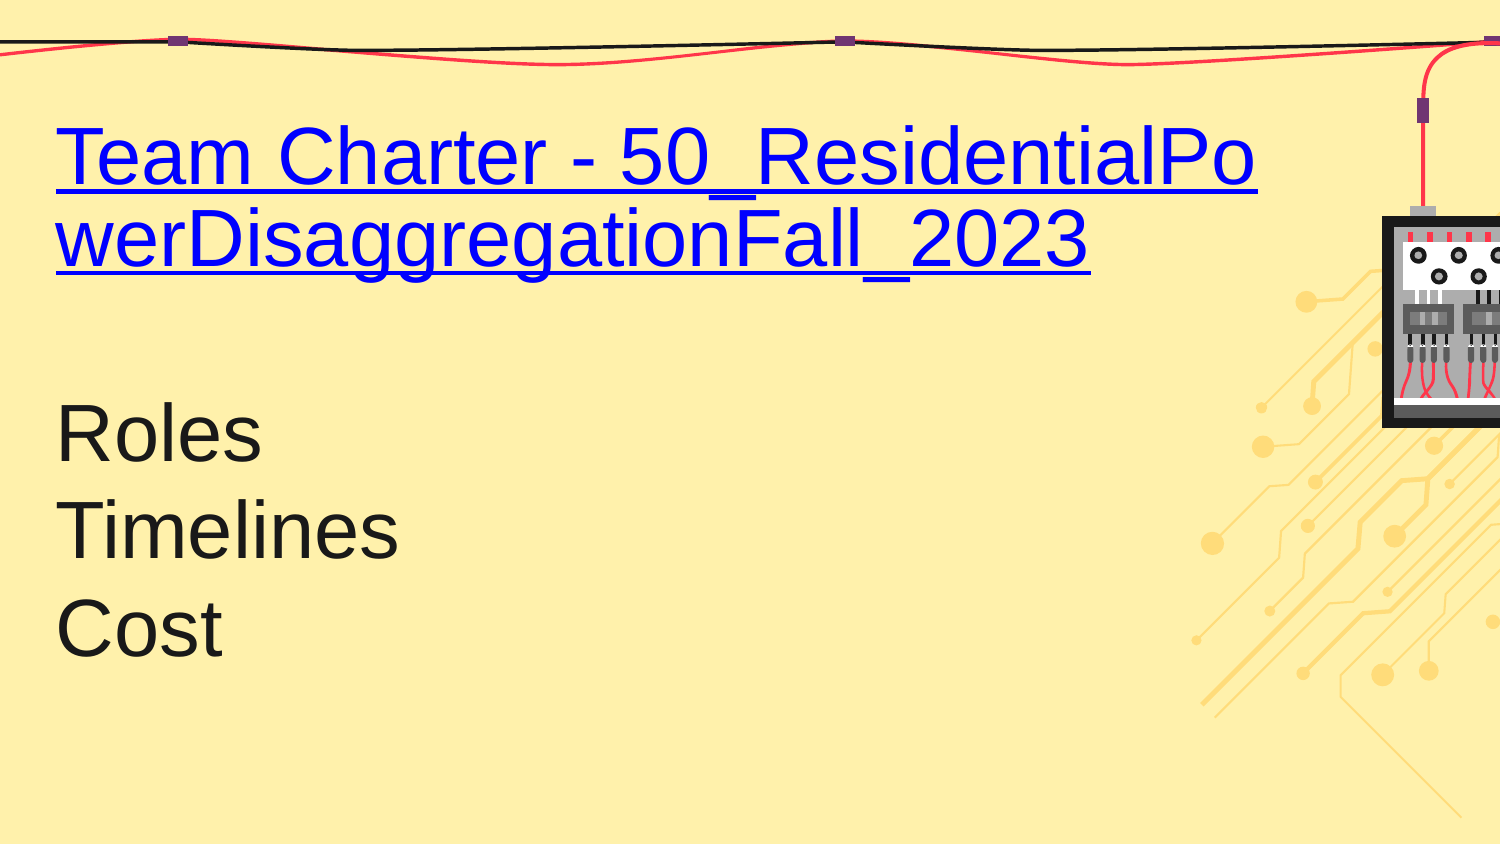

Team Charter - 50_ResidentialPowerDisaggregationFall_2023

Roles
Timelines
Cost